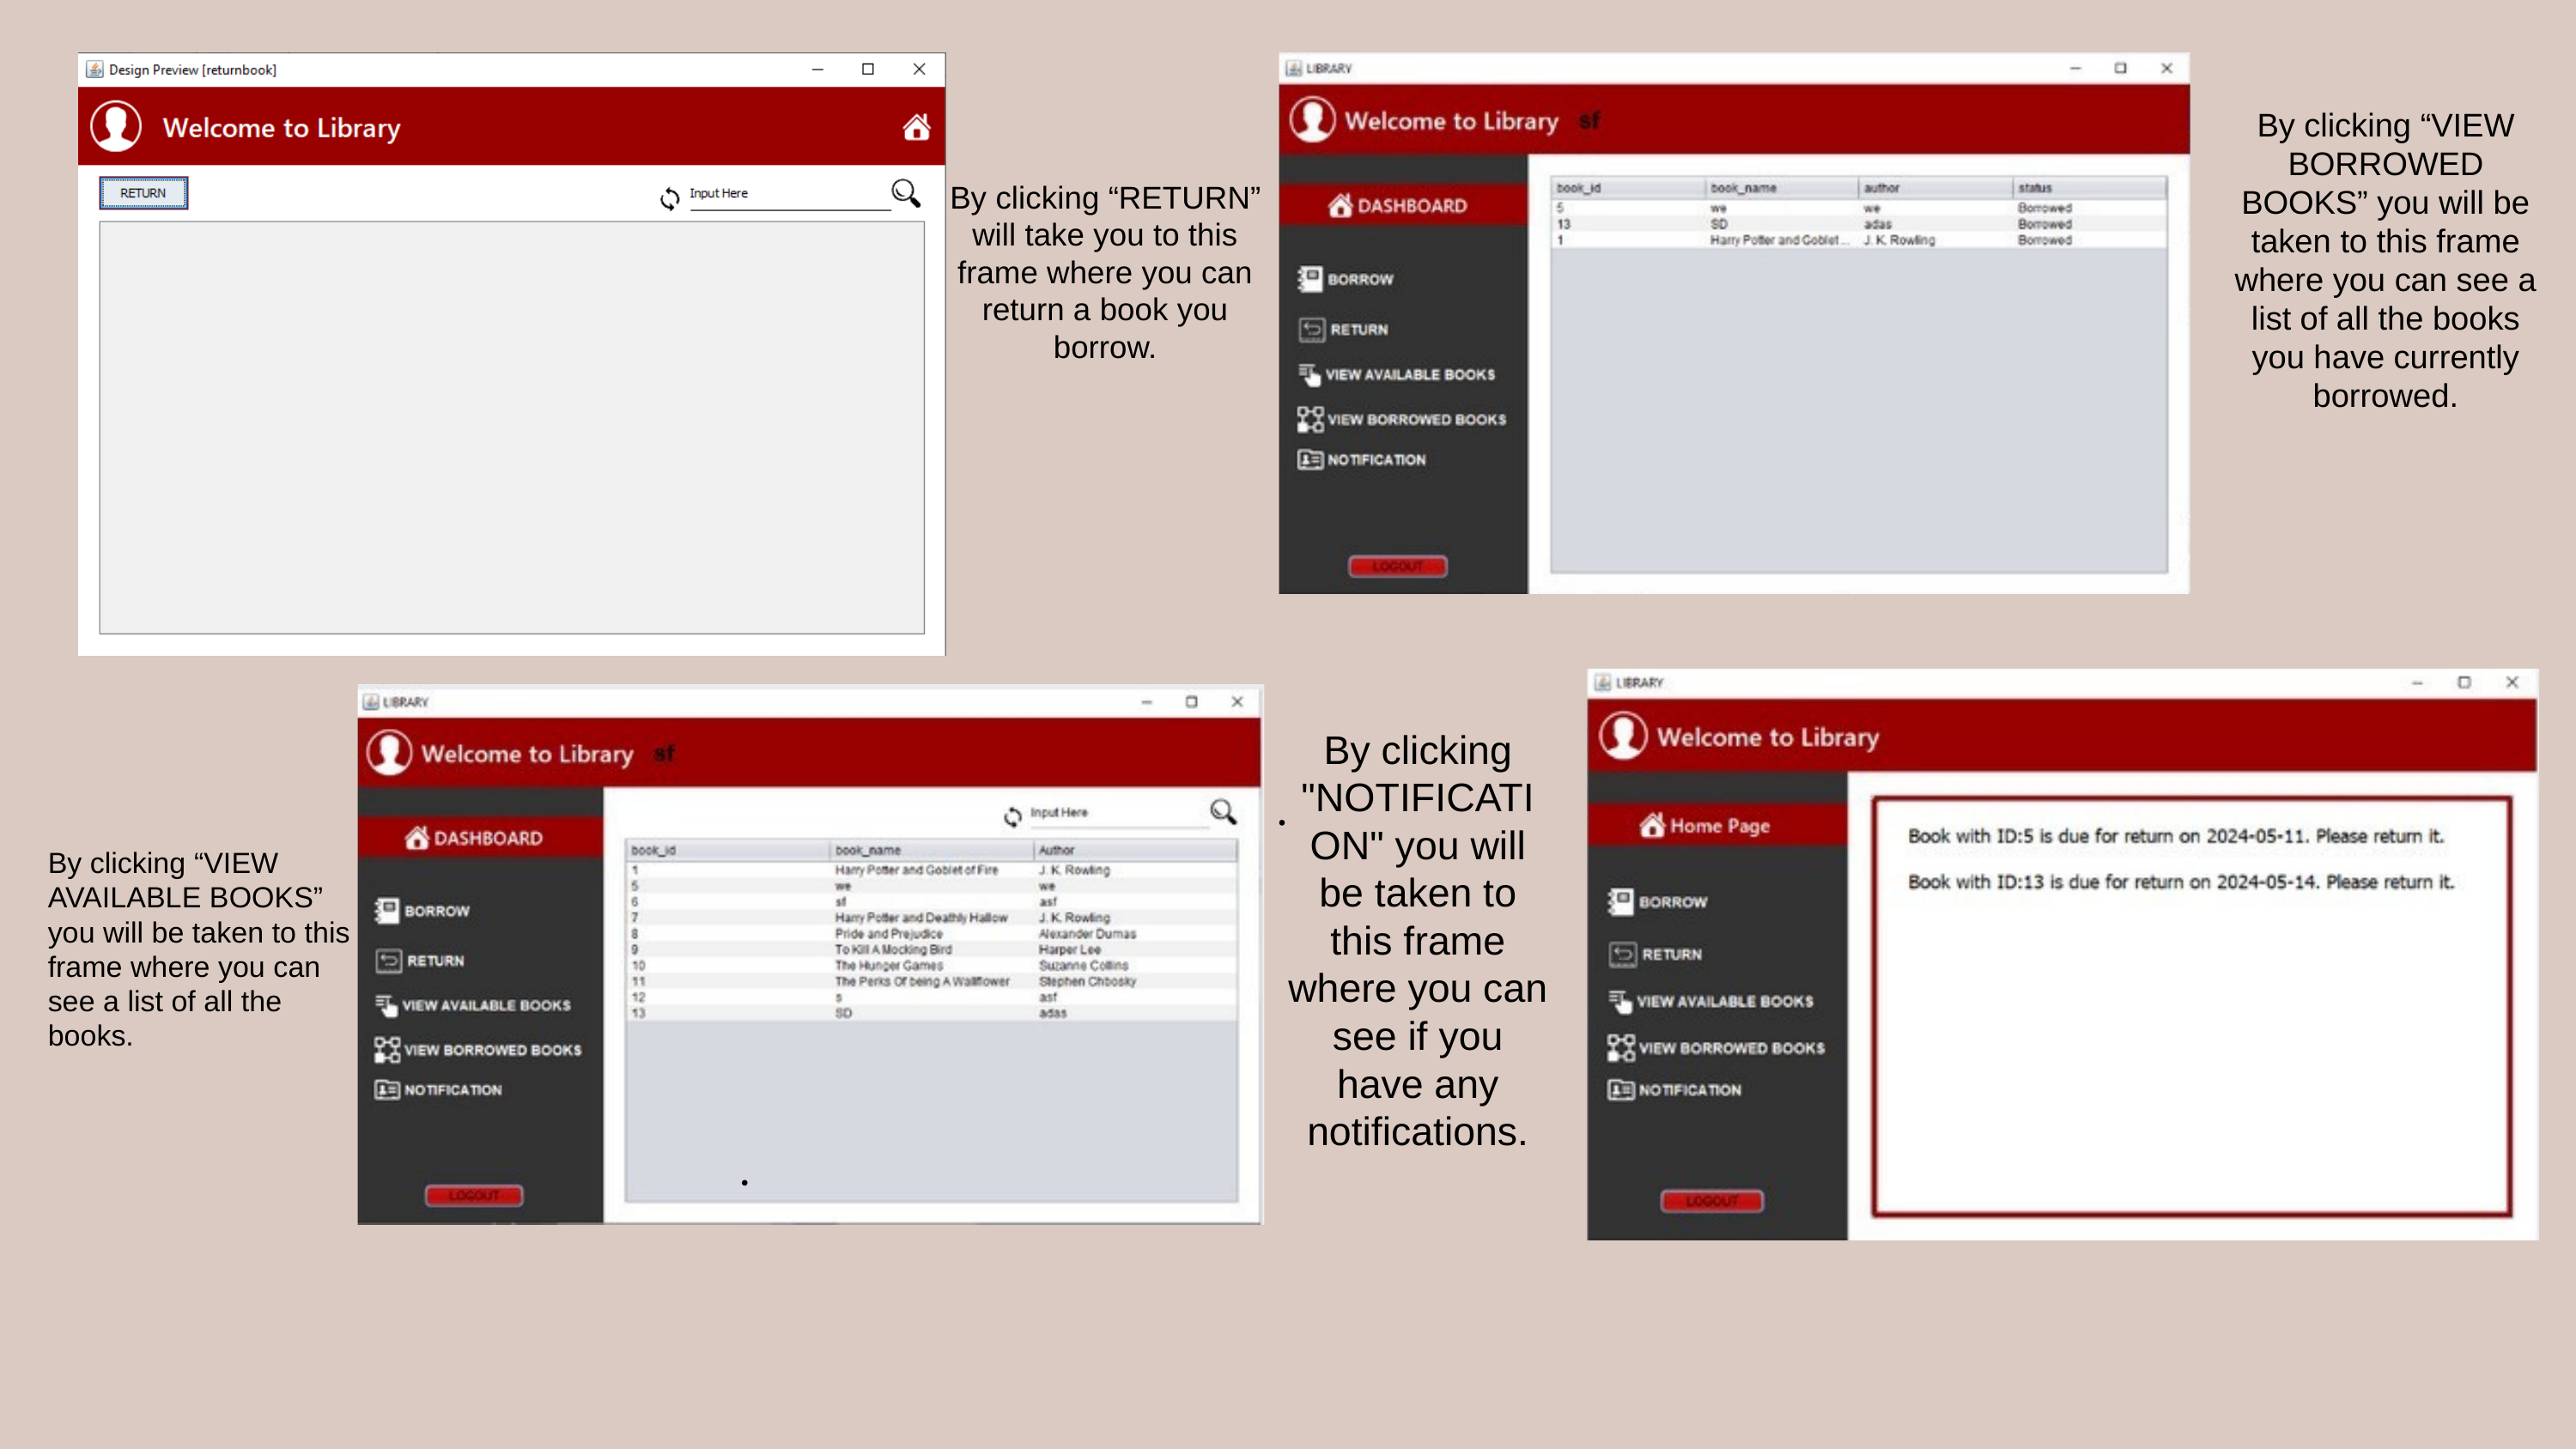

By clicking “VIEW BORROWED BOOKS” you will be taken to this frame where you can see a list of all the books you have currently borrowed.

By clicking “RETURN” will take you to this frame where you can return a book you borrow.

By clicking "NOTIFICATION" you will be taken to this frame where you can see if you have any notifications.

By clicking “VIEW AVAILABLE BOOKS” you will be taken to this frame where you can see a list of all the books.